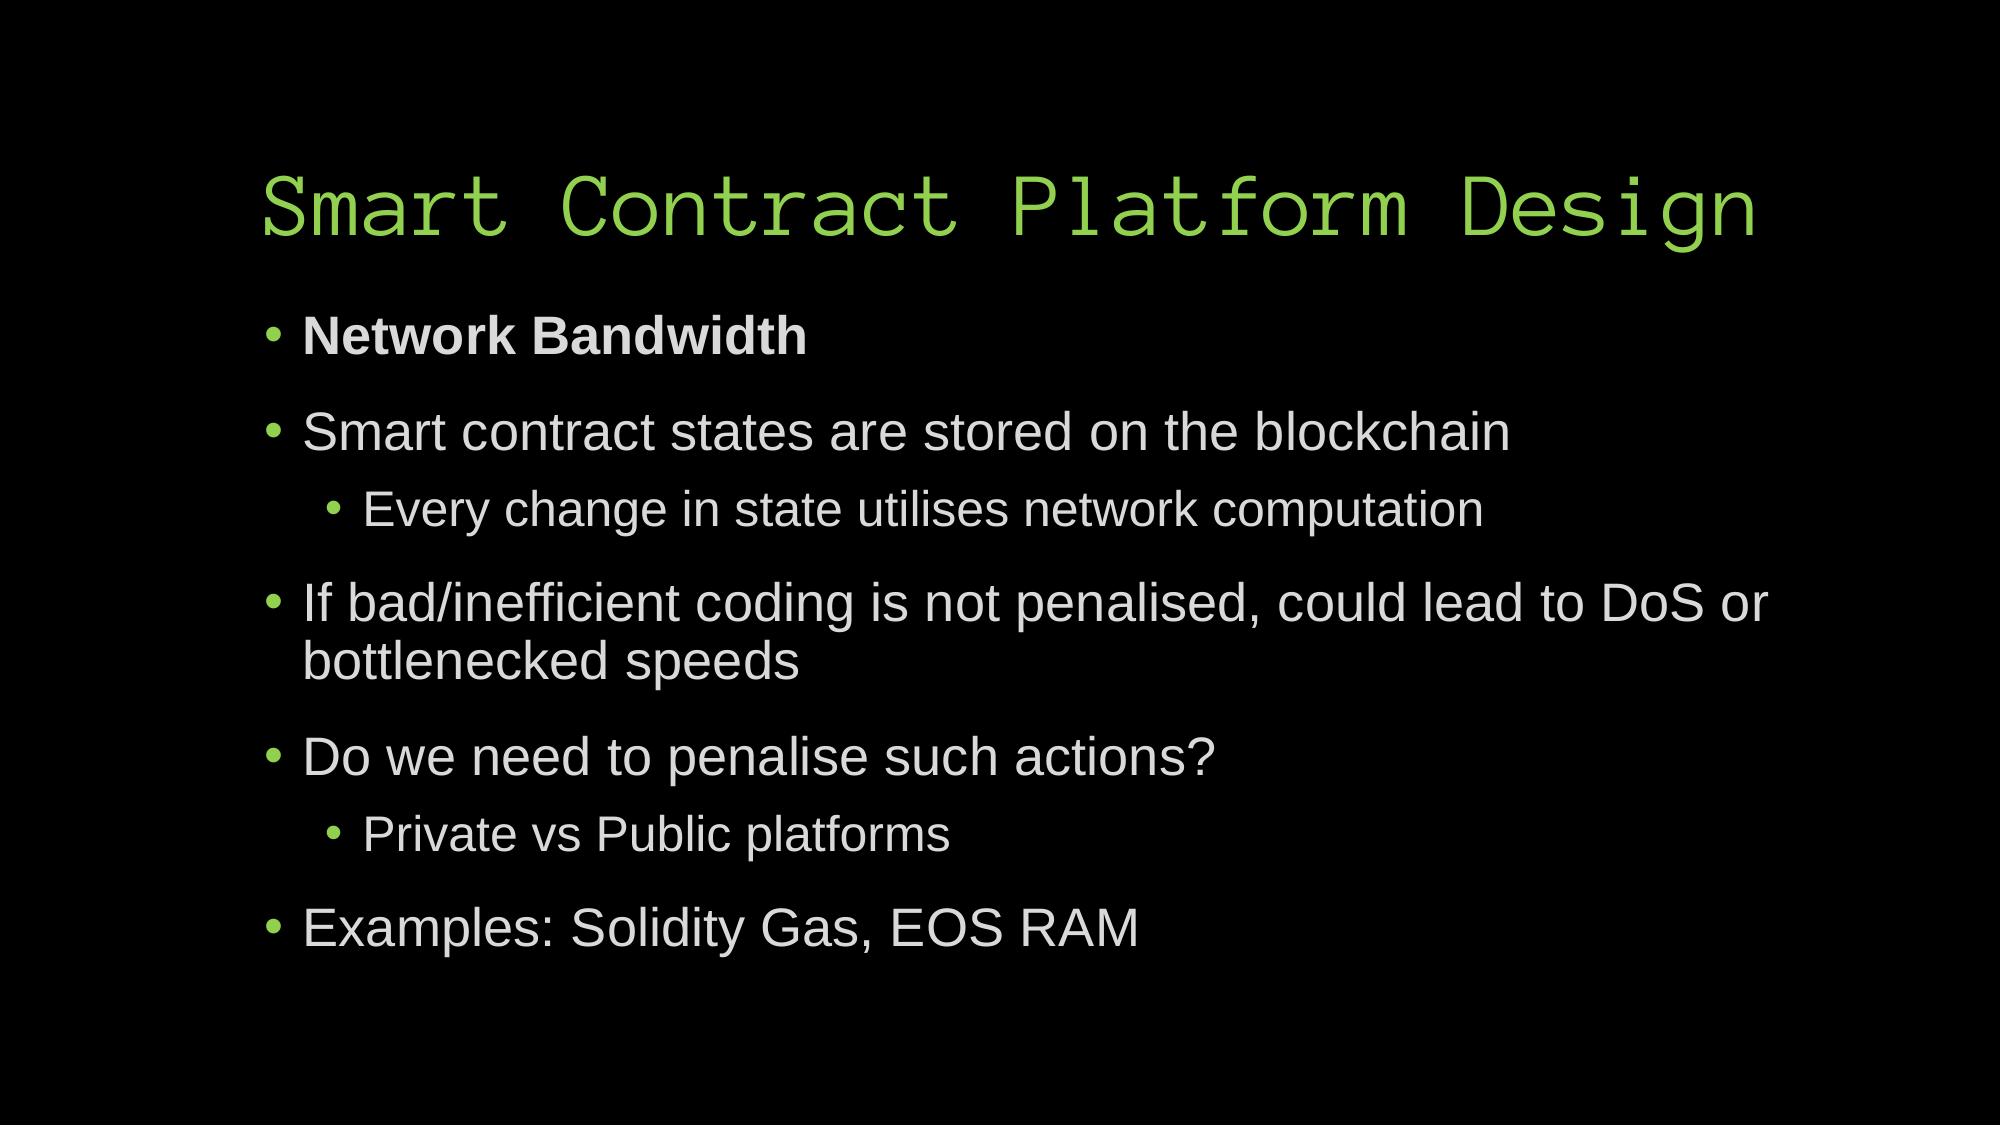

# Smart Contract Platform Design
Network Bandwidth
Smart contract states are stored on the blockchain
Every change in state utilises network computation
If bad/inefficient coding is not penalised, could lead to DoS or bottlenecked speeds
Do we need to penalise such actions?
Private vs Public platforms
Examples: Solidity Gas, EOS RAM